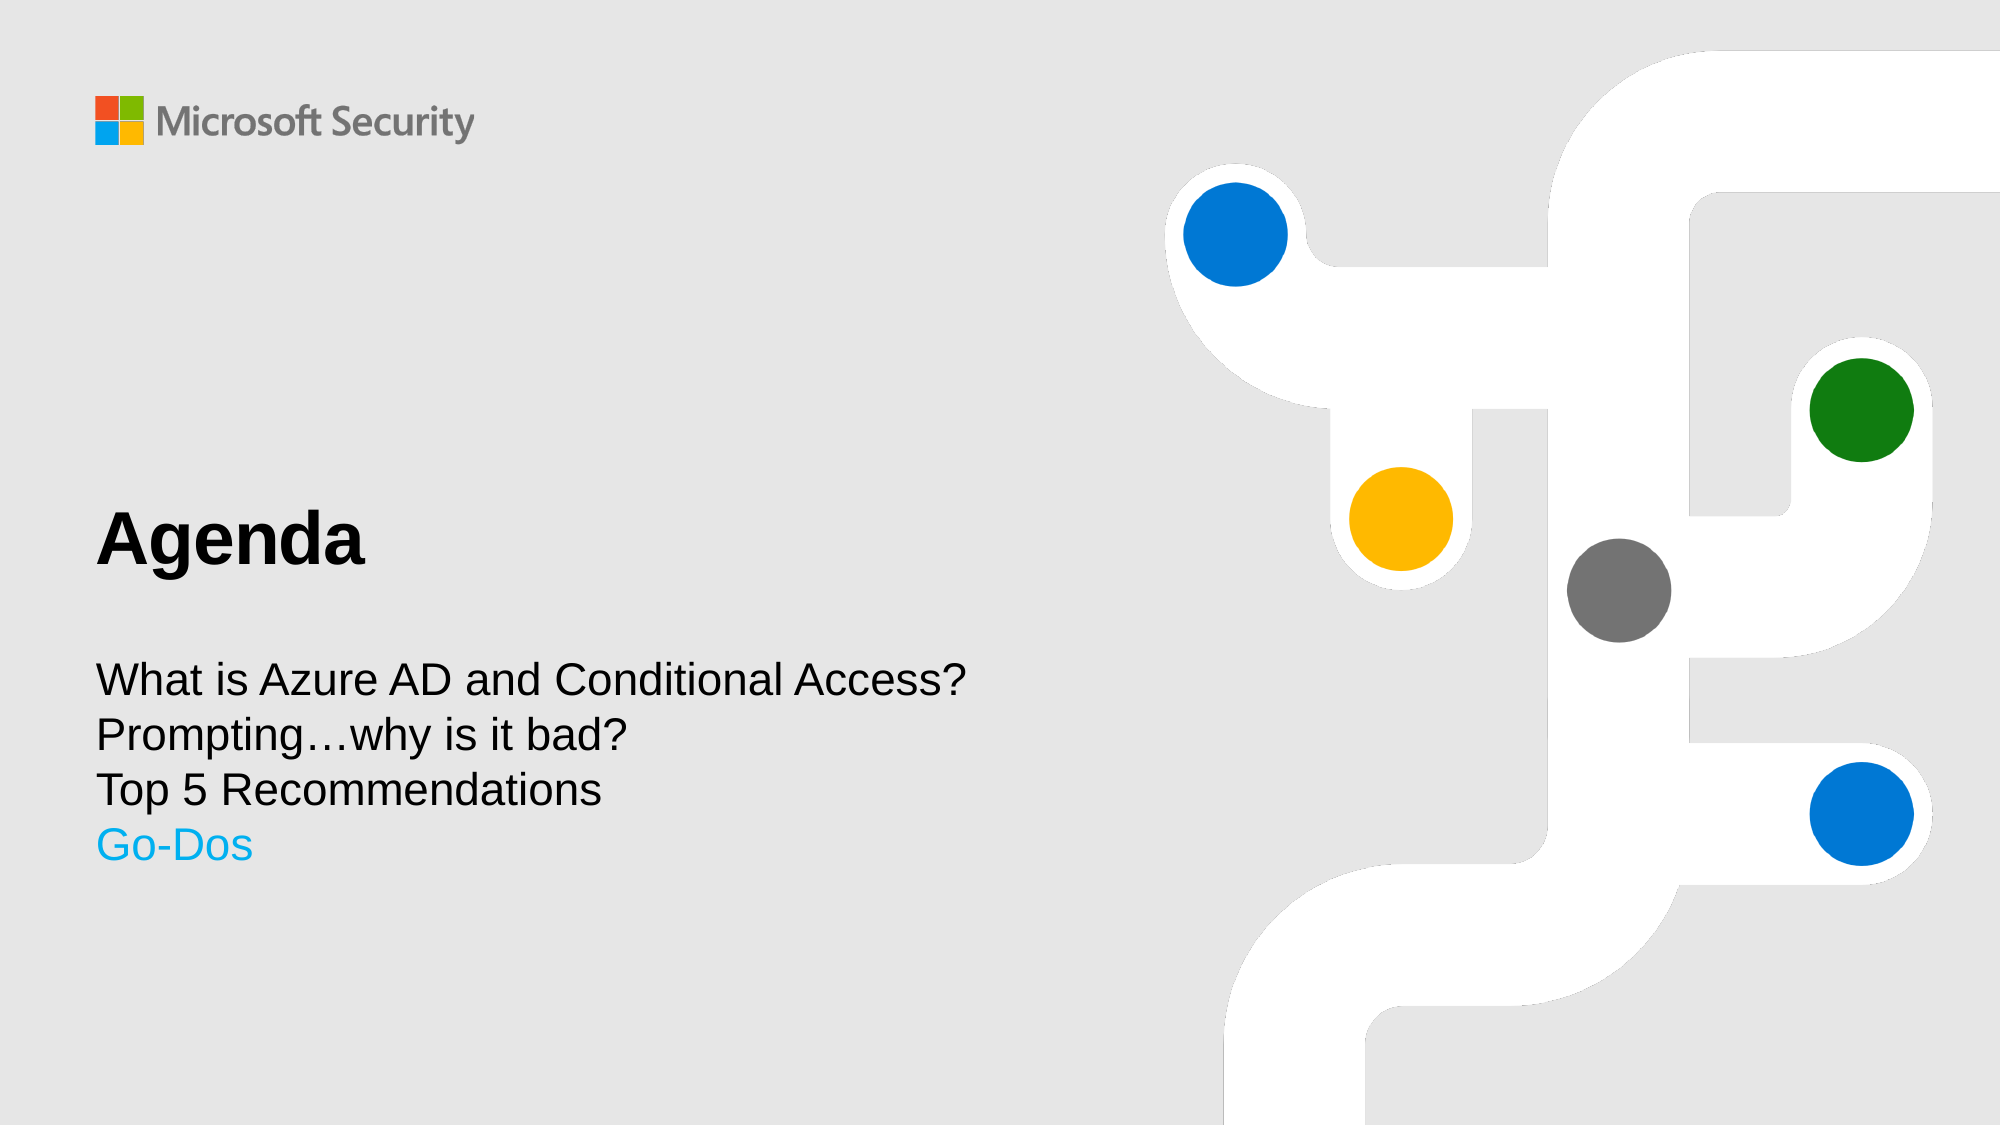

# Agenda
What is Azure AD and Conditional Access?
Prompting…why is it bad?
Top 5 Recommendations
Go-Dos